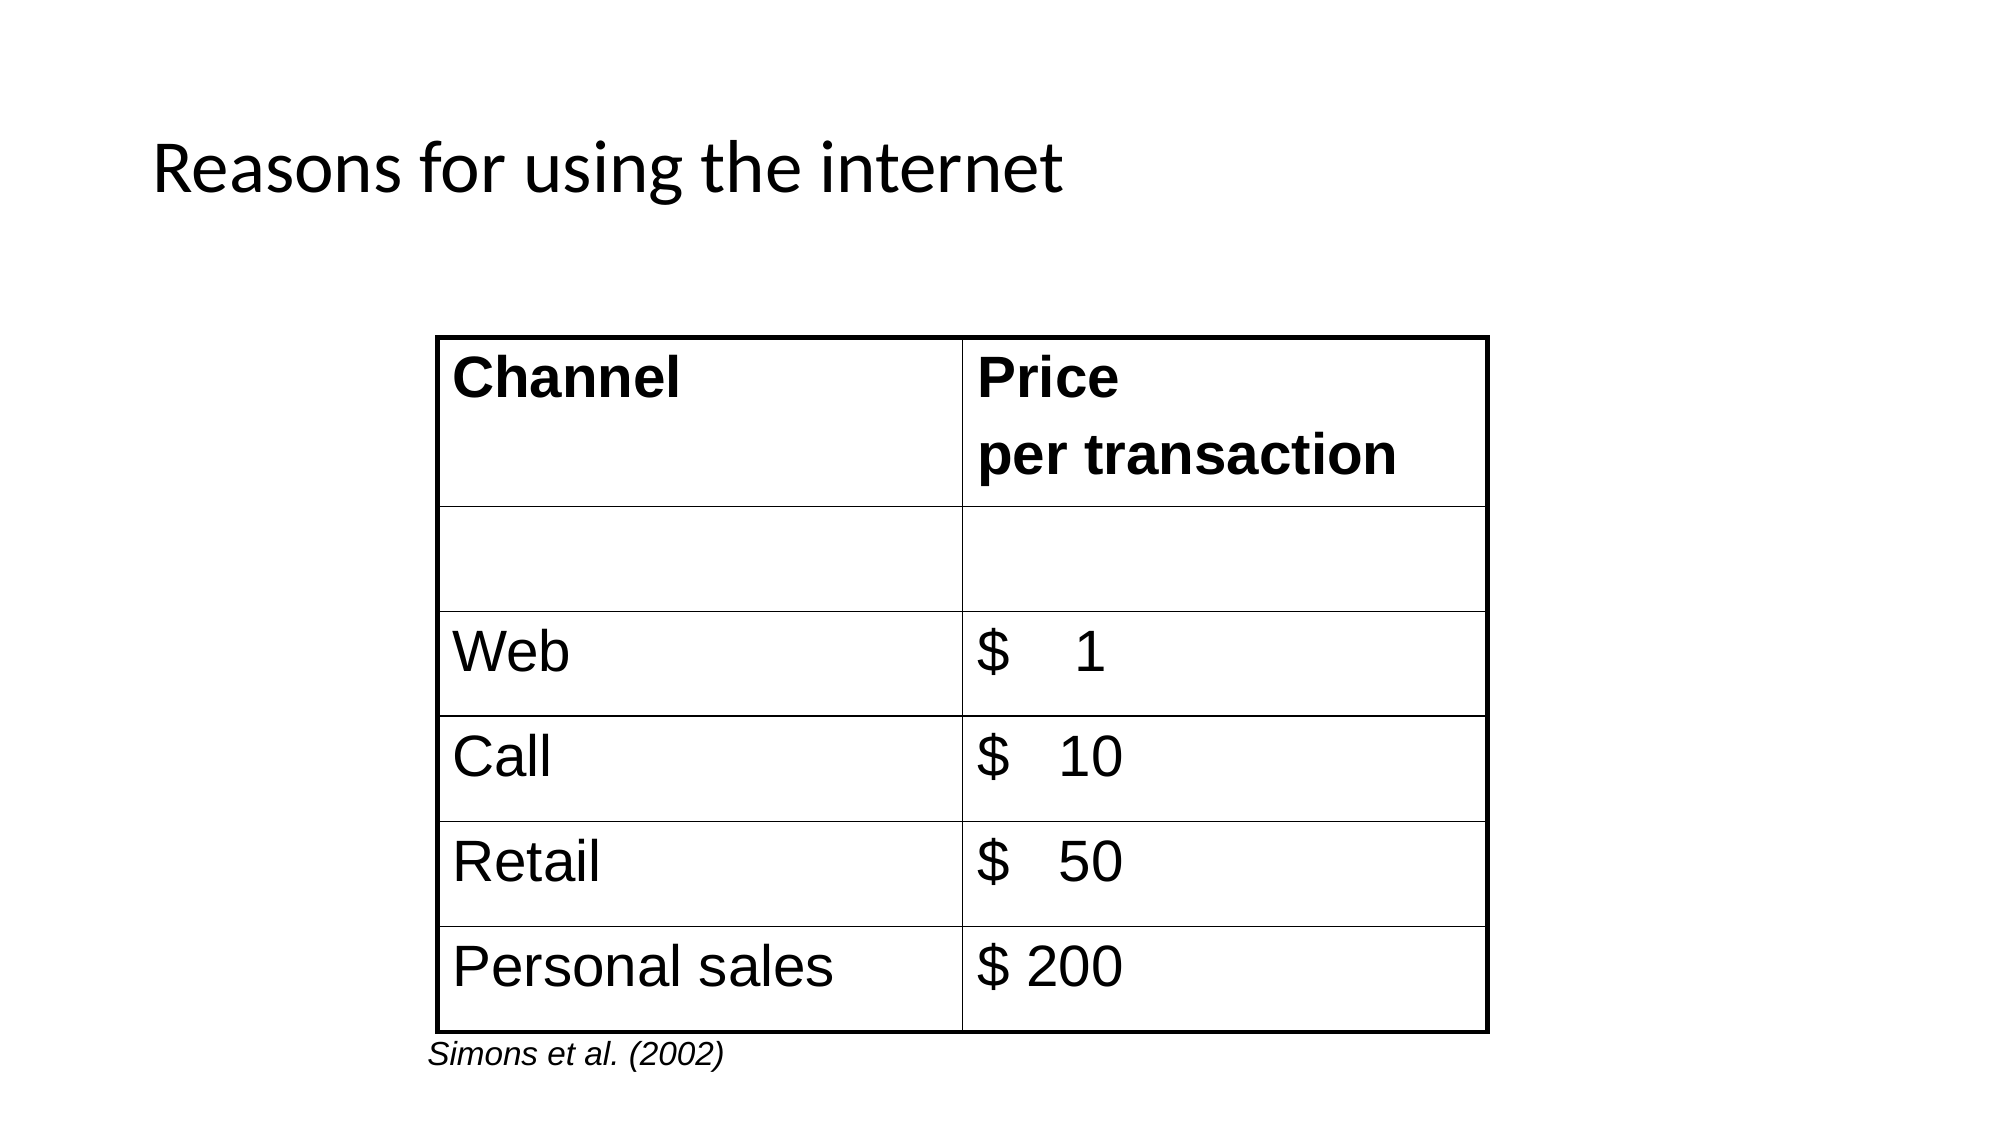

# Reasons for using the internet
| Channel | Price per transaction |
| --- | --- |
|  |  |
| Web | $ 1 |
| Call | $ 10 |
| Retail | $ 50 |
| Personal sales | $ 200 |
Simons et al. (2002)